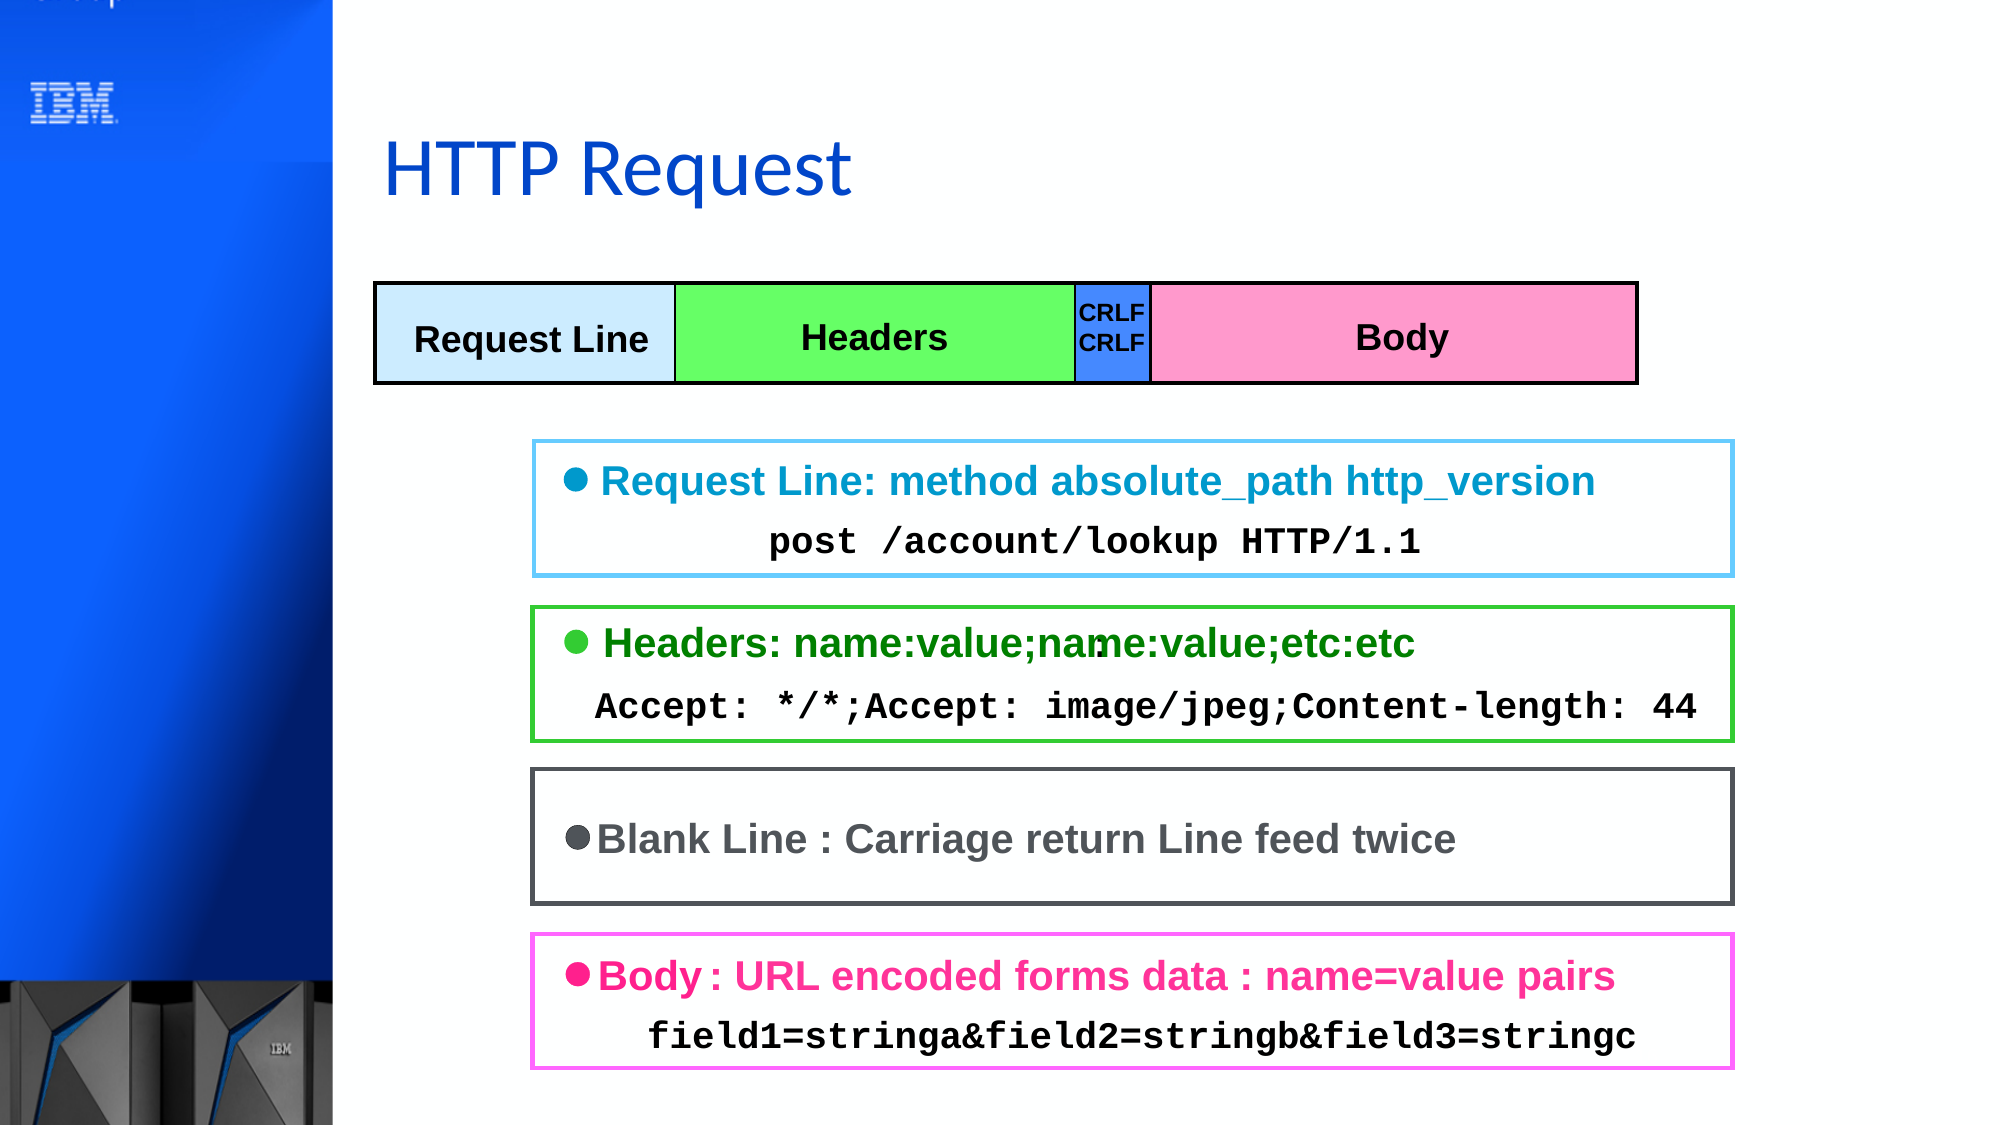

# HTTP Request

CRLF
CRLF
Body
Headers
Request Line

Request Line: method absolute_path http_version

post /account/lookup HTTP/1.1

Headers: name:value;name:value;etc:etc

:

Accept: */*;Accept: image/jpeg;Content-length: 44

Blank Line : Carriage return Line feed twice

Body
: URL encoded forms data : name=value pairs

field1=stringa&field2=stringb&field3=stringc
16